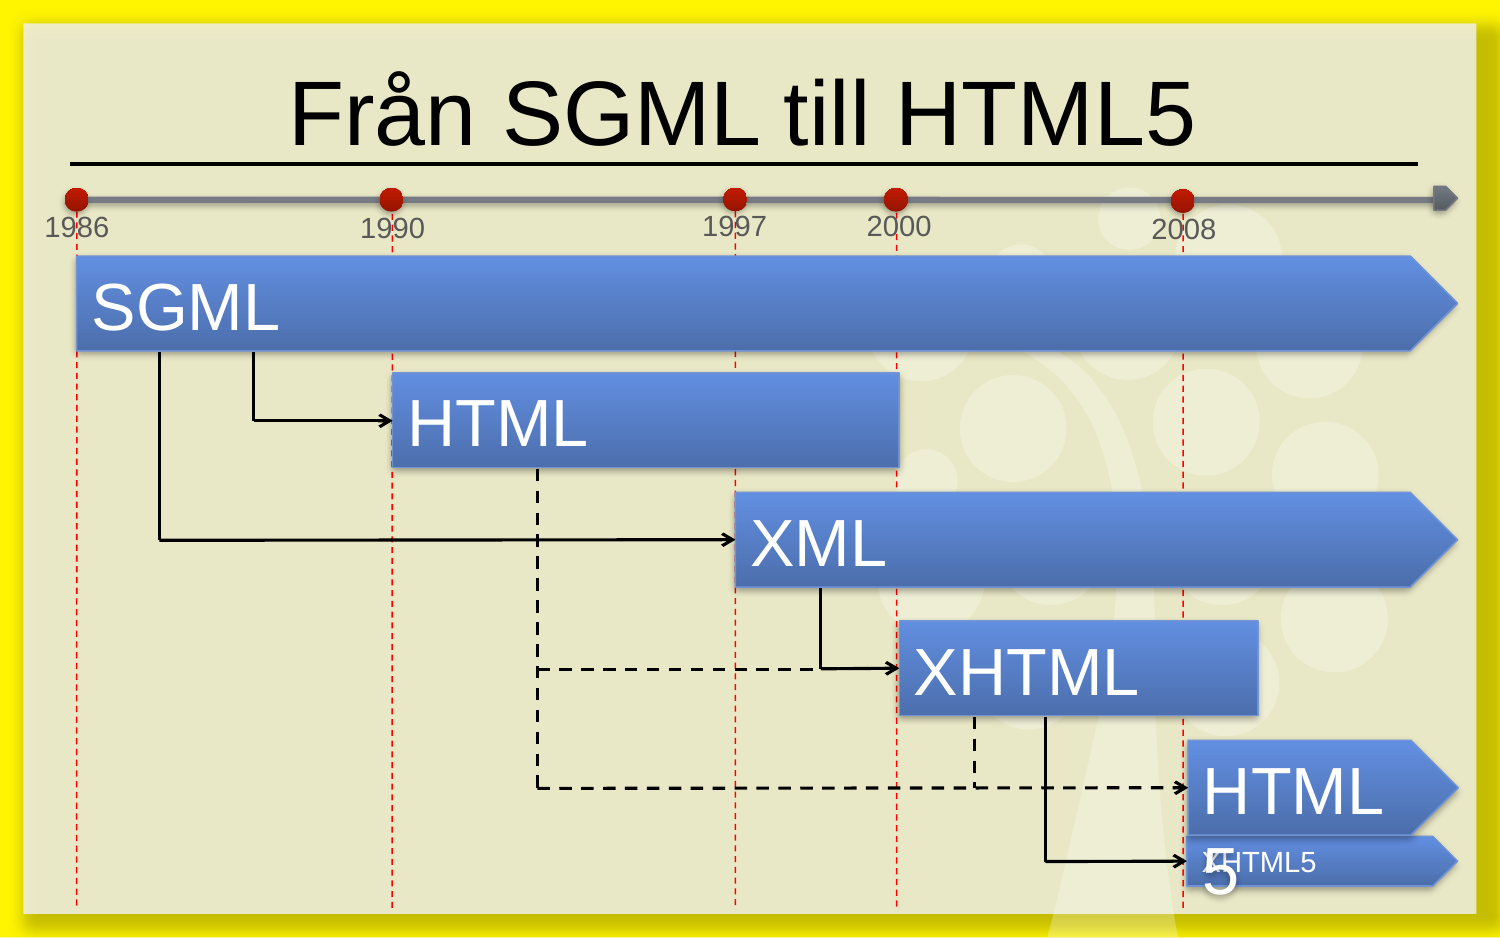

# Från SGML till HTML5

1997
2000
1986
1990
2008
SGML
HTML
XML
XHTML
HTML5
XHTML5